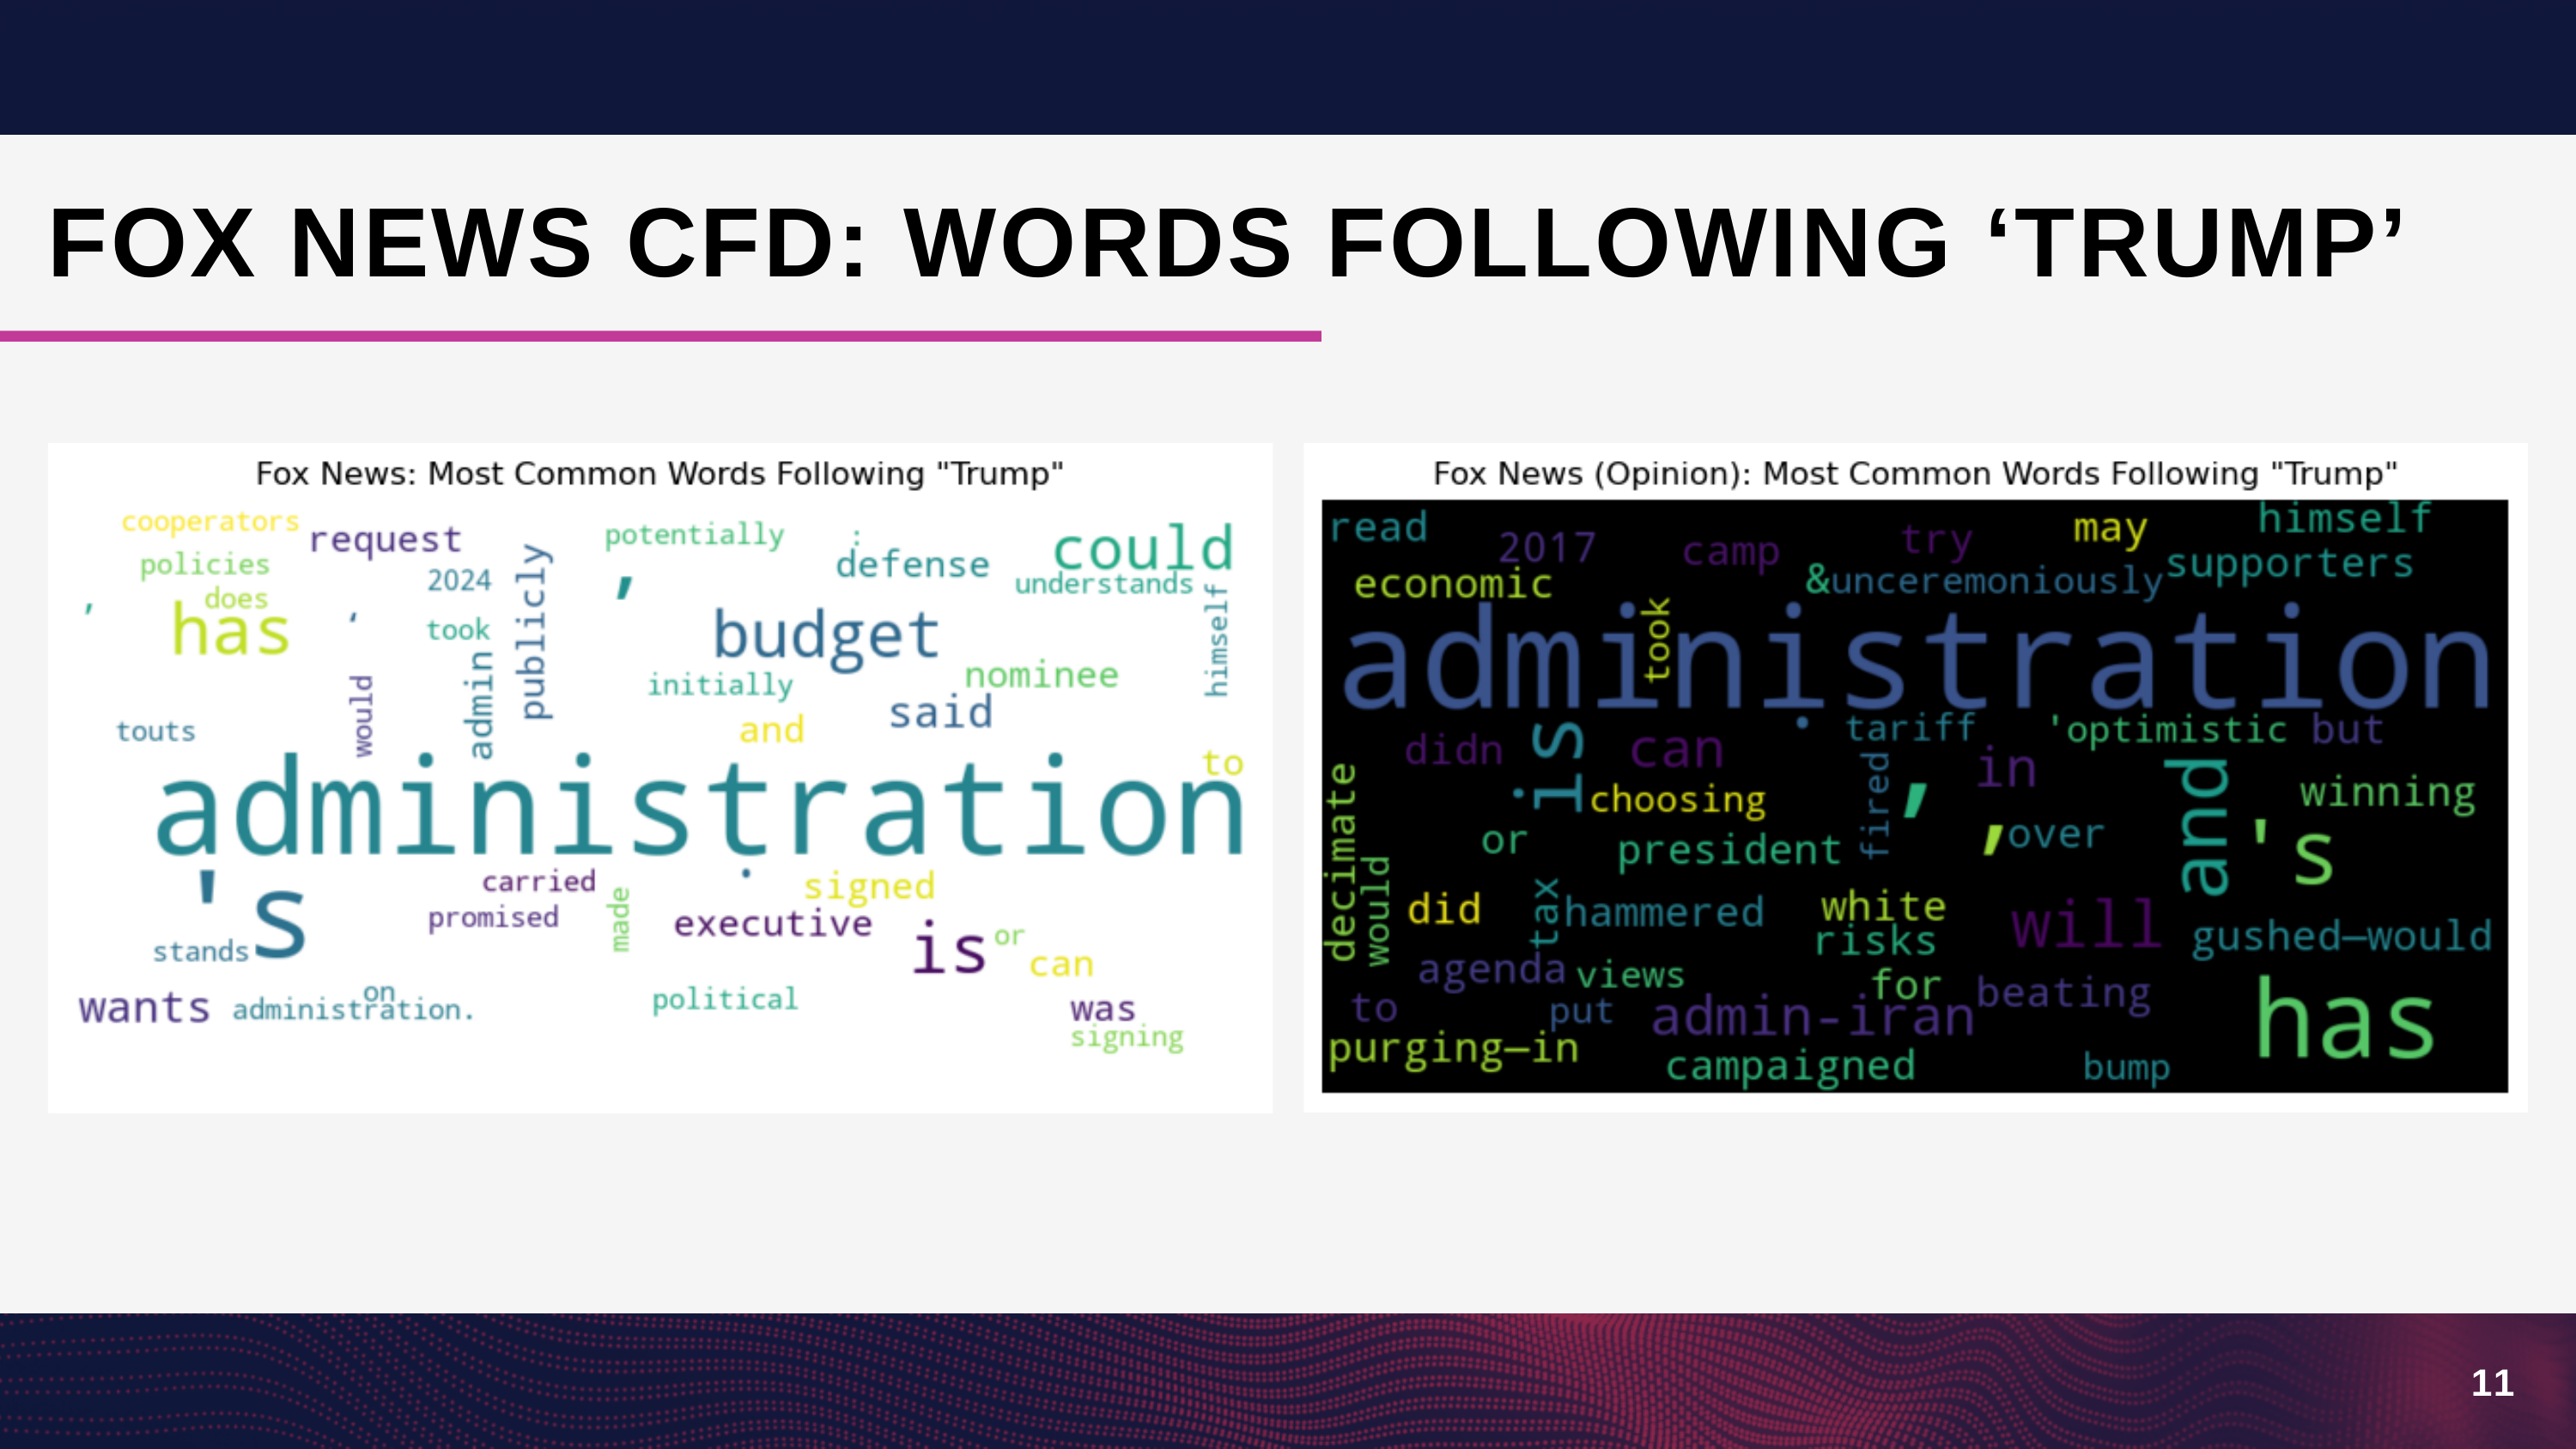

FOX NEWS CFD: WORDS FOLLOWING ‘TRUMP’

11